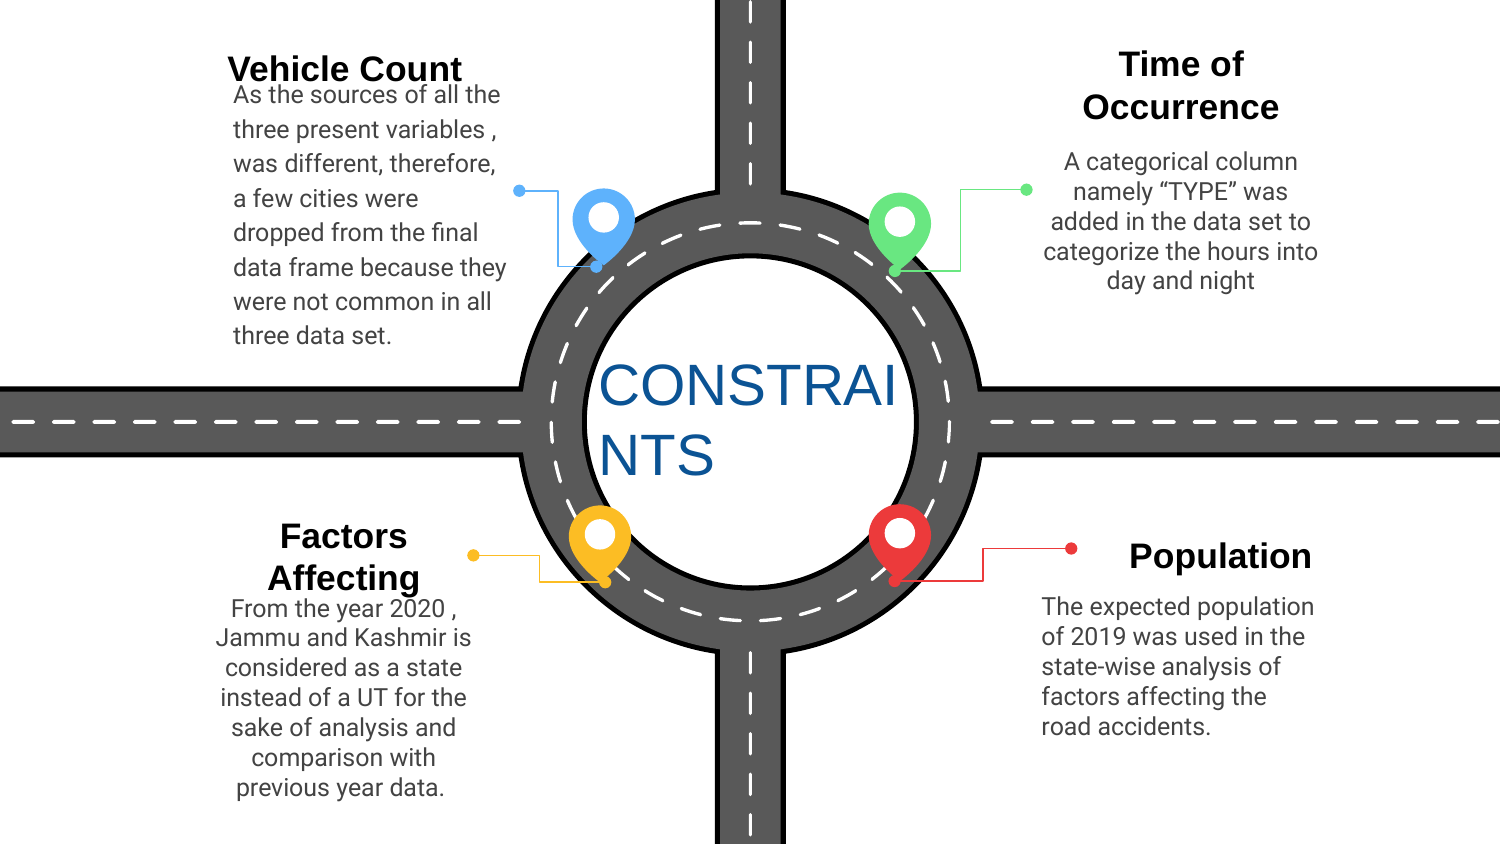

Vehicle Count
As the sources of all the three present variables , was different, therefore, a few cities were dropped from the final data frame because they were not common in all three data set.

Time of Occurrence
A categorical column namely “TYPE” was added in the data set to categorize the hours into day and night

# CONSTRAINTS

         Population
The expected population of 2019 was used in the state-wise analysis of factors affecting the road accidents.

Factors Affecting
From the year 2020 , Jammu and Kashmir is considered as a state instead of a UT for the sake of analysis and comparison with previous year data.